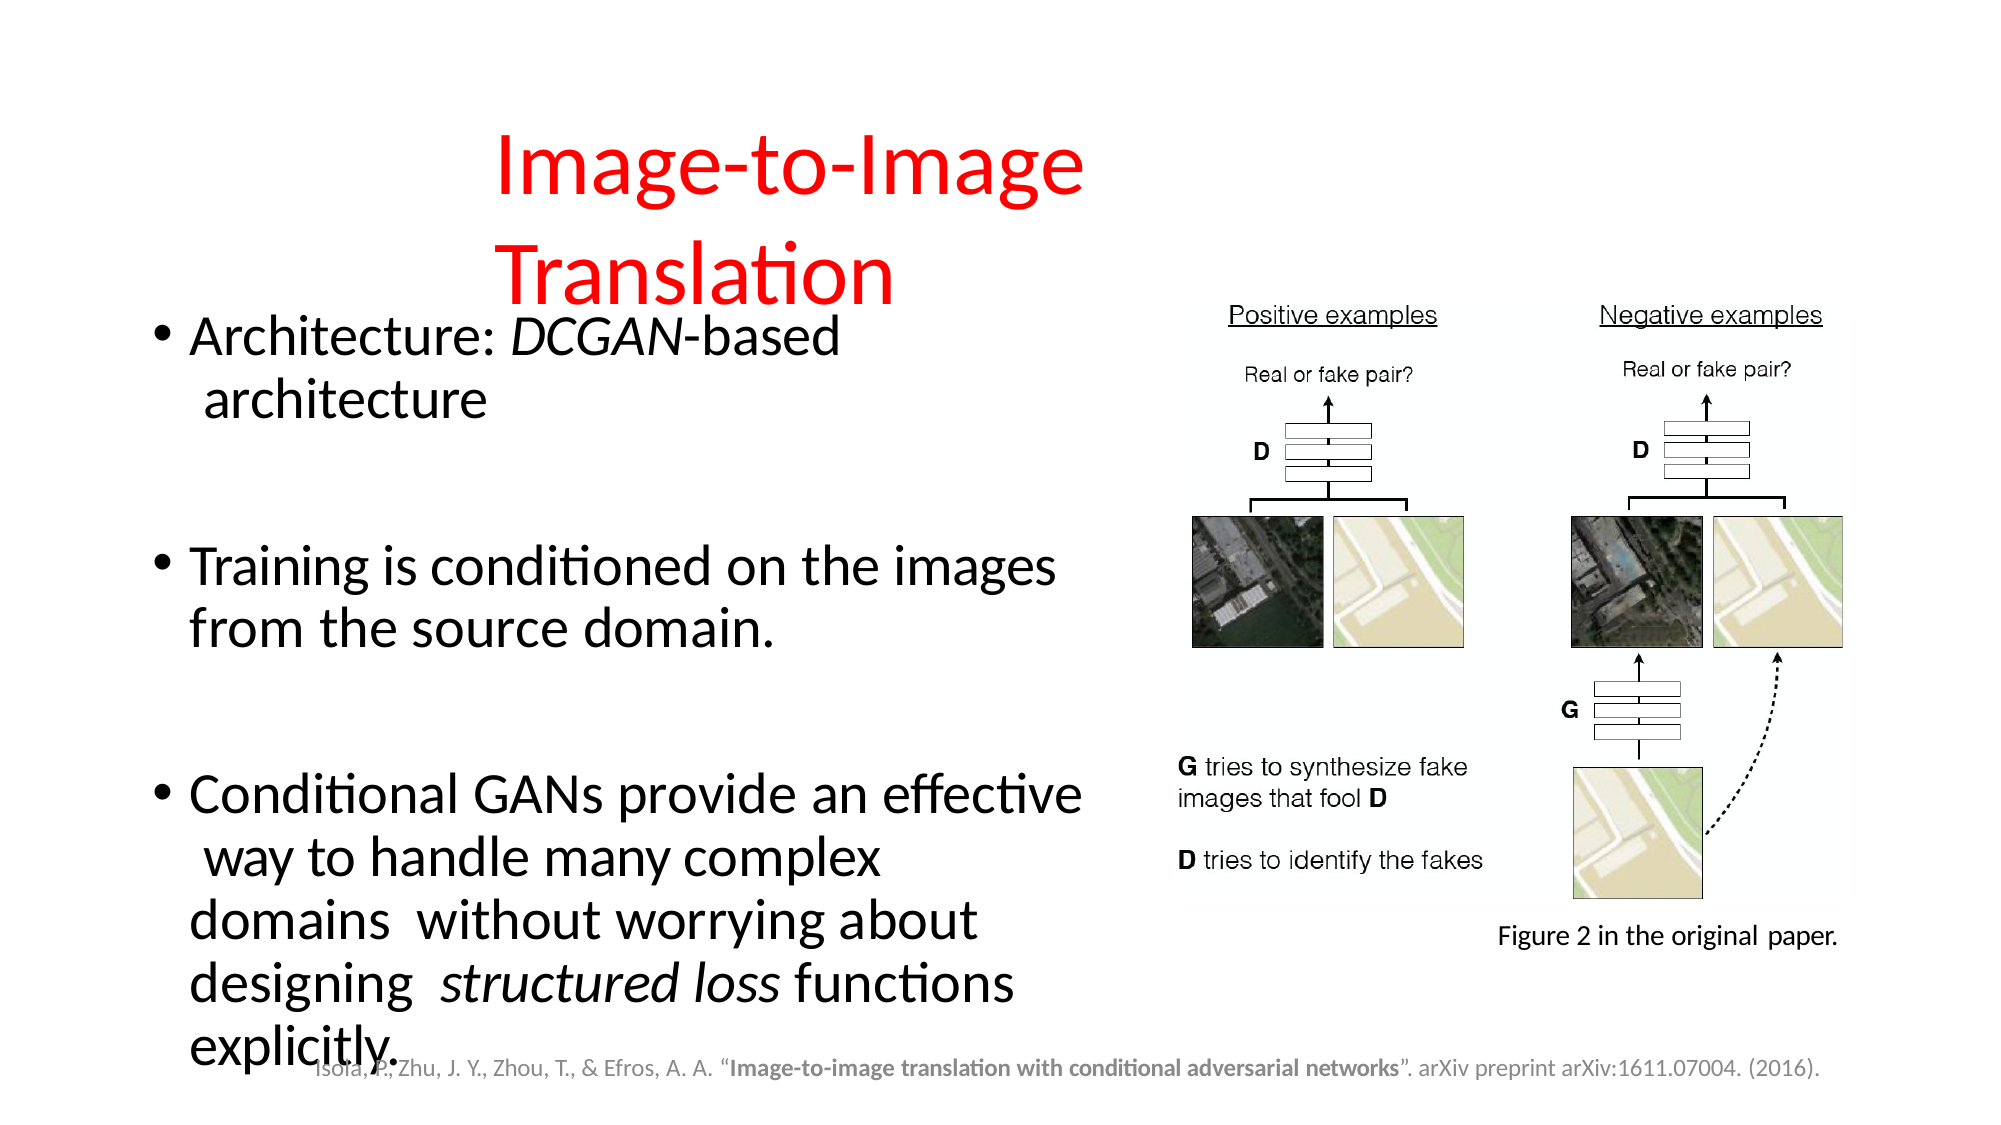

# Image-to-Image Translation
Architecture: DCGAN-based  architecture

Training is conditioned on the images  from the source domain.

Conditional GANs provide an effective  way to handle many complex domains  without worrying about designing  structured loss functions explicitly.
Figure 2 in the original paper.
Isola, P., Zhu, J. Y., Zhou, T., & Efros, A. A. “Image-to-image translation with conditional adversarial networks”. arXiv preprint arXiv:1611.07004. (2016).